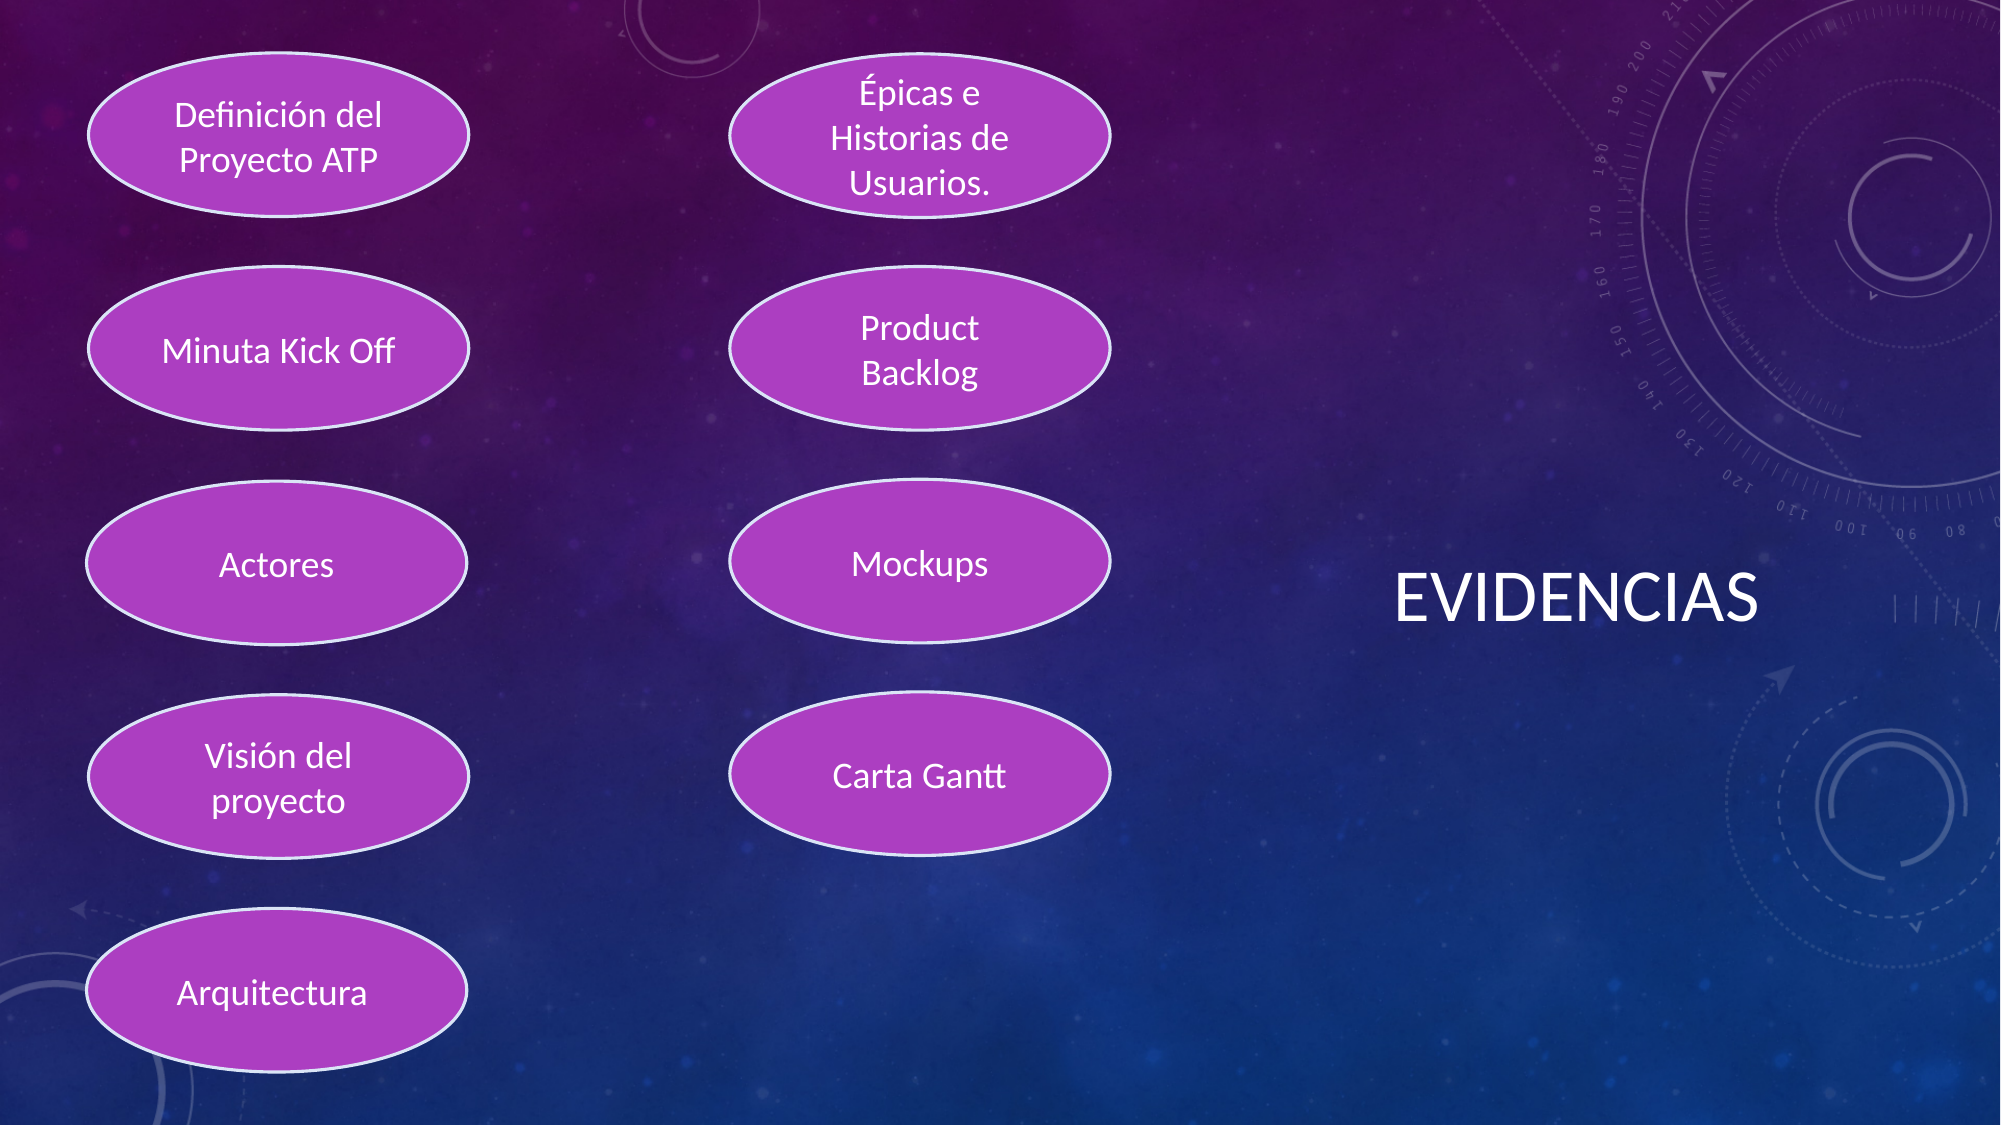

Definición del Proyecto ATP
Épicas e Historias de Usuarios.
Minuta Kick Off
Product Backlog
Mockups
Actores
# evidencias
Carta Gantt
Visión del proyecto
Arquitectura